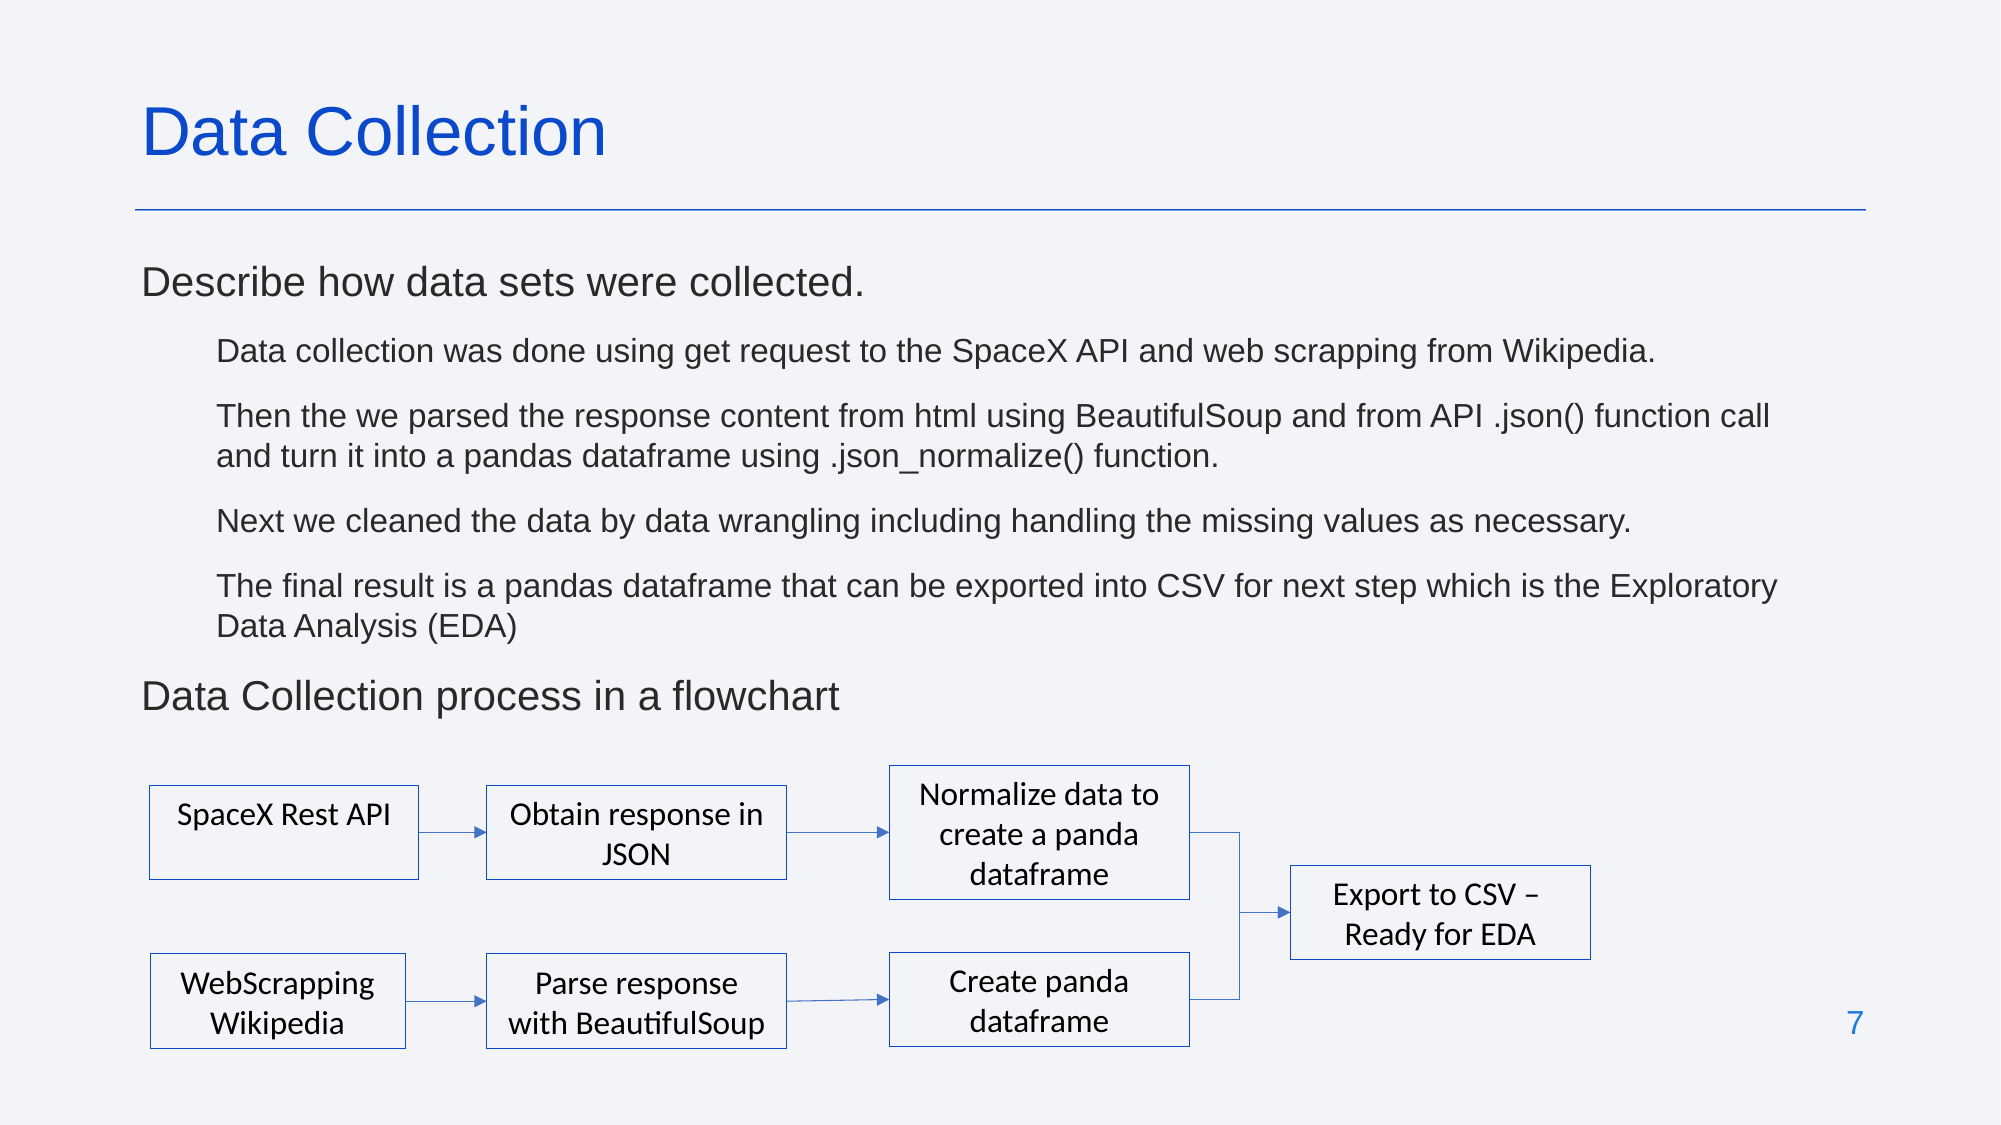

Data Collection
Describe how data sets were collected.
Data collection was done using get request to the SpaceX API and web scrapping from Wikipedia.
Then the we parsed the response content from html using BeautifulSoup and from API .json() function call and turn it into a pandas dataframe using .json_normalize() function.
Next we cleaned the data by data wrangling including handling the missing values as necessary.
The final result is a pandas dataframe that can be exported into CSV for next step which is the Exploratory Data Analysis (EDA)
Data Collection process in a flowchart

Normalize data to create a panda dataframe
Obtain response in JSON
SpaceX Rest API

Export to CSV –
Ready for EDA
Create panda dataframe
WebScrapping
Wikipedia
Parse response with BeautifulSoup
7